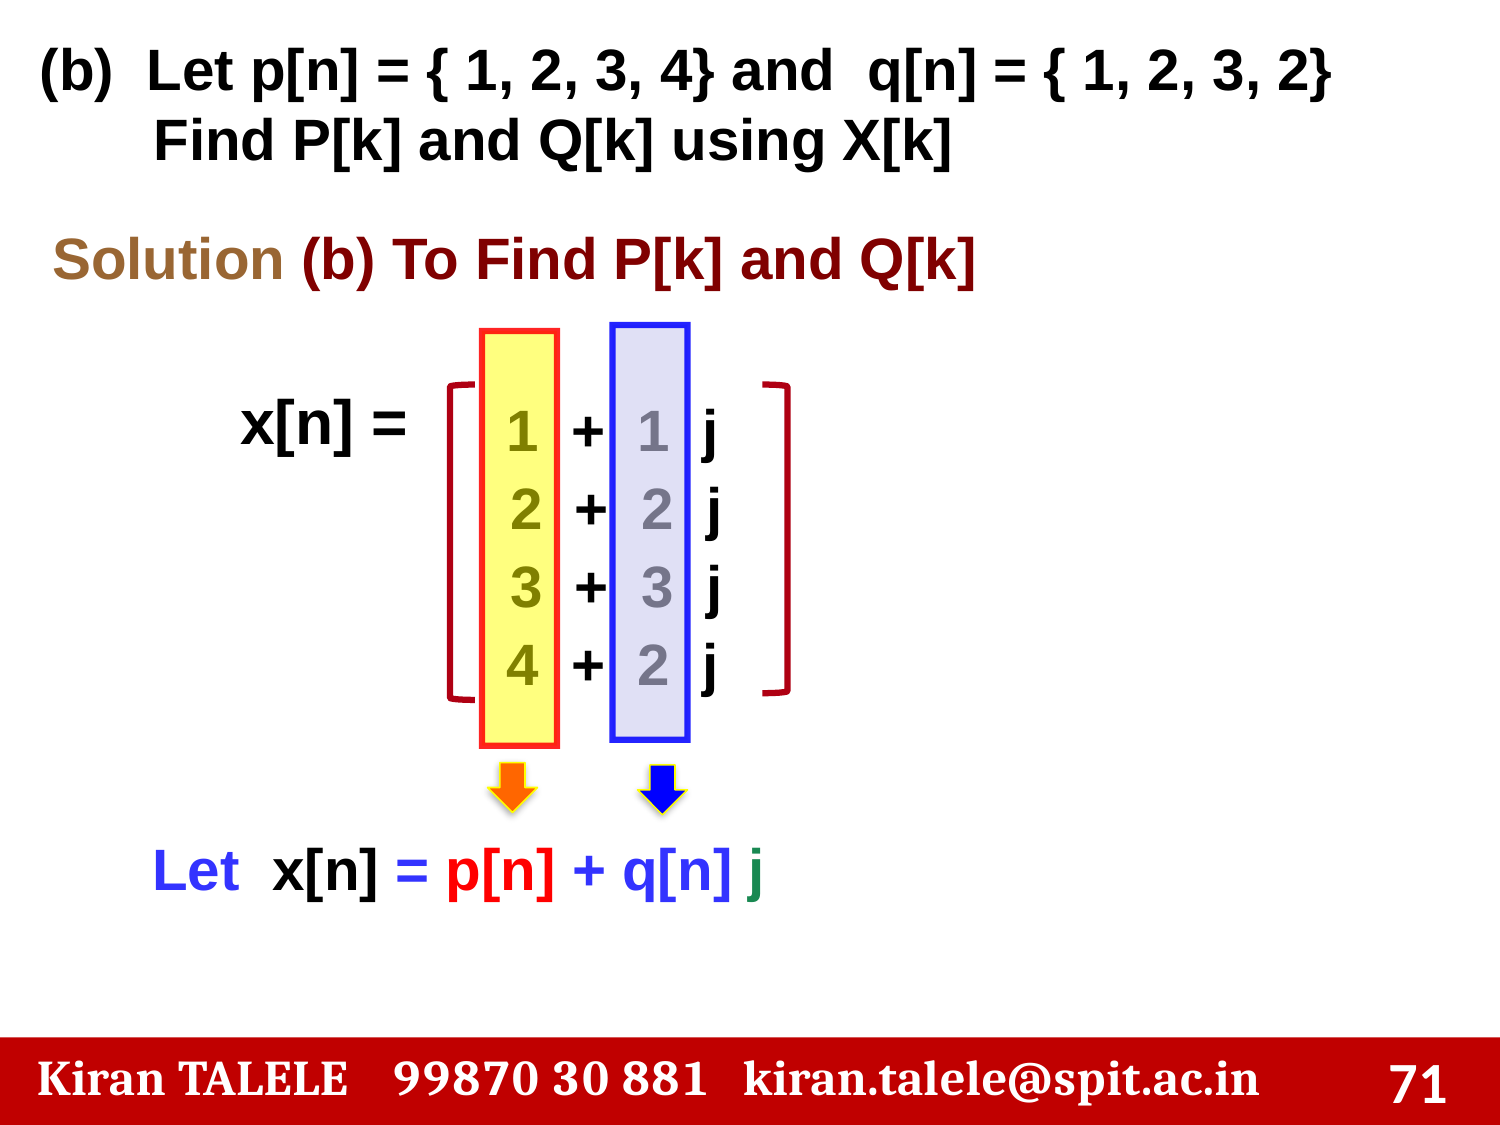

(b)  Let p[n] = { 1, 2, 3, 4} and  q[n] = { 1, 2, 3, 2}
       Find P[k] and Q[k] using X[k]

Solution (b) To Find P[k] and Q[k]

x[n] =
 1  +  1  j

  2  +  2  j
  3  +  3  j
 4  +  2  j

Let  x[n] = p[n] + q[n] j
71
  Kiran TALELE    99870 30 881   kiran.talele@spit.ac.in
71